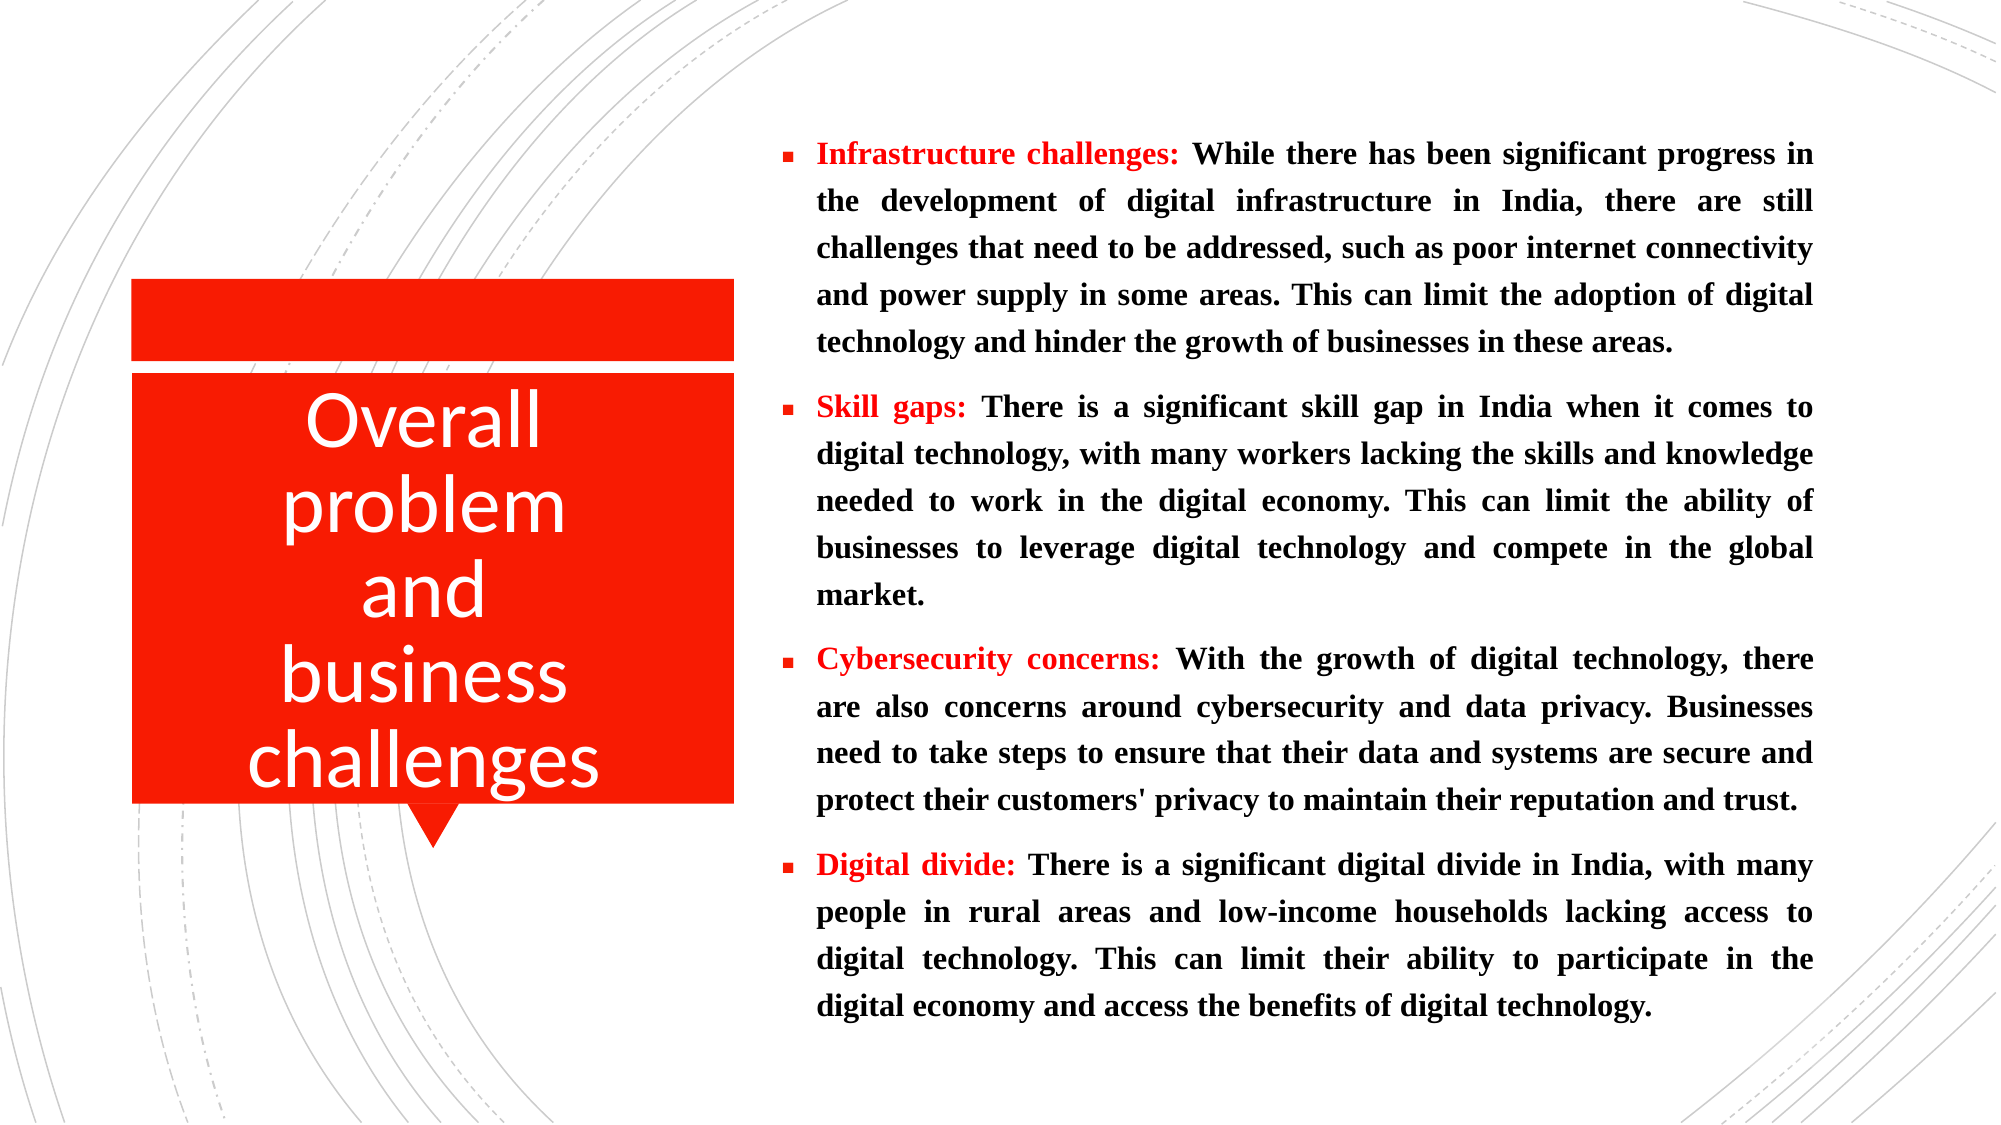

Infrastructure challenges: While there has been significant progress in the development of digital infrastructure in India, there are still challenges that need to be addressed, such as poor internet connectivity and power supply in some areas. This can limit the adoption of digital technology and hinder the growth of businesses in these areas.
Skill gaps: There is a significant skill gap in India when it comes to digital technology, with many workers lacking the skills and knowledge needed to work in the digital economy. This can limit the ability of businesses to leverage digital technology and compete in the global market.
Cybersecurity concerns: With the growth of digital technology, there are also concerns around cybersecurity and data privacy. Businesses need to take steps to ensure that their data and systems are secure and protect their customers' privacy to maintain their reputation and trust.
Digital divide: There is a significant digital divide in India, with many people in rural areas and low-income households lacking access to digital technology. This can limit their ability to participate in the digital economy and access the benefits of digital technology.
Overall problem and business challenges